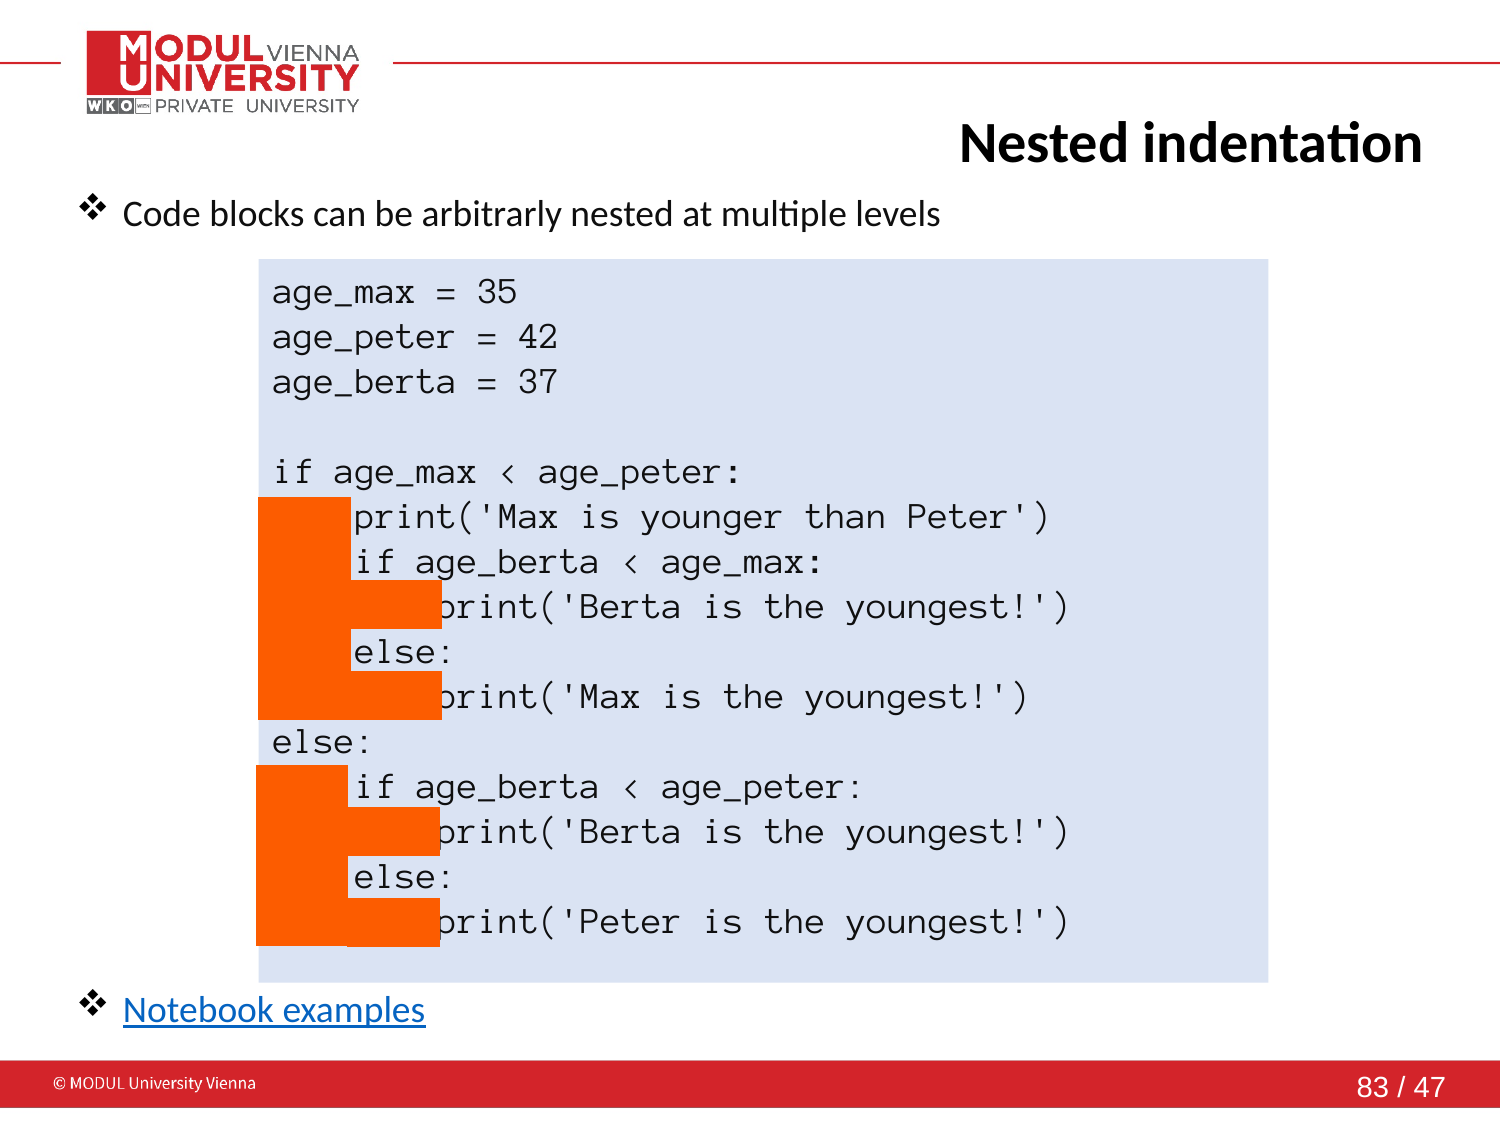

# Nested indentation
Code blocks can be arbitrarly nested at multiple levels
age_max = 35
age_peter = 42
age_berta = 37

if age_max < age_peter:
    print('Max is younger than Peter')
    if age_berta < age_max:
        print('Berta is the youngest!')
    else:
        print('Max is the youngest!')
else:
    if age_berta < age_peter:
        print('Berta is the youngest!')
    else:
        print('Peter is the youngest!')

Notebook examples